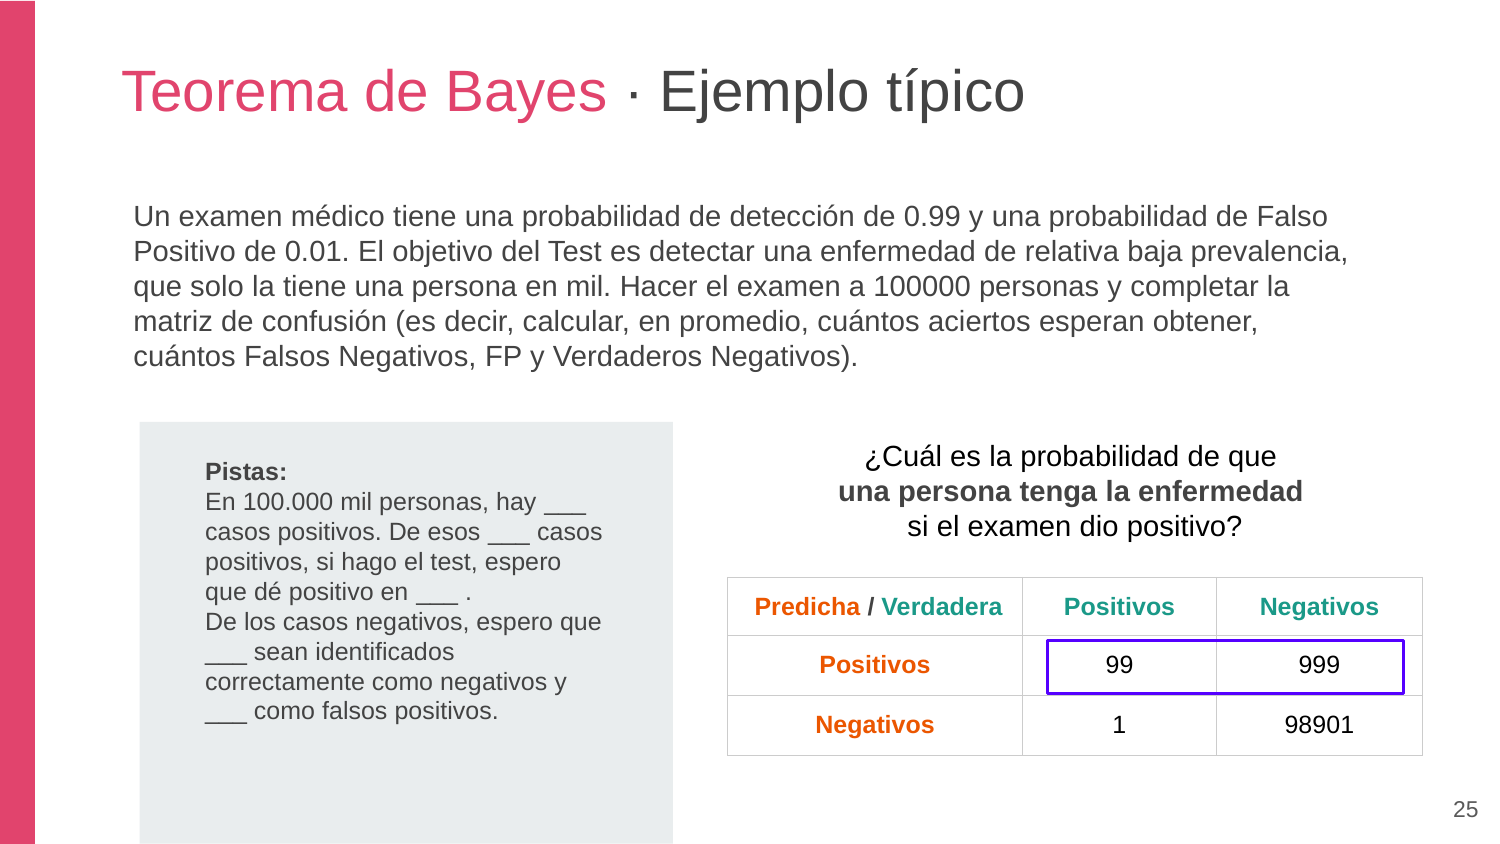

Teorema de Bayes · Ejemplo típico
Un examen médico tiene una probabilidad de detección de 0.99 y una probabilidad de Falso Positivo de 0.01. El objetivo del Test es detectar una enfermedad de relativa baja prevalencia, que solo la tiene una persona en mil. Hacer el examen a 100000 personas y completar la matriz de confusión (es decir, calcular, en promedio, cuántos aciertos esperan obtener, cuántos Falsos Negativos, FP y Verdaderos Negativos).

¿Cuál es la probabilidad de que
una persona tenga la enfermedad
si el examen dio positivo?

Pistas:
En 100.000 mil personas, hay ___ casos positivos. De esos ___ casos positivos, si hago el test, espero que dé positivo en ___ .
De los casos negativos, espero que ___ sean identificados correctamente como negativos y ___ como falsos positivos.
| Predicha / Verdadera | Positivos | Negativos |
| --- | --- | --- |
| Positivos | 99 | 999 |
| Negativos | 1 | 98901 |

25